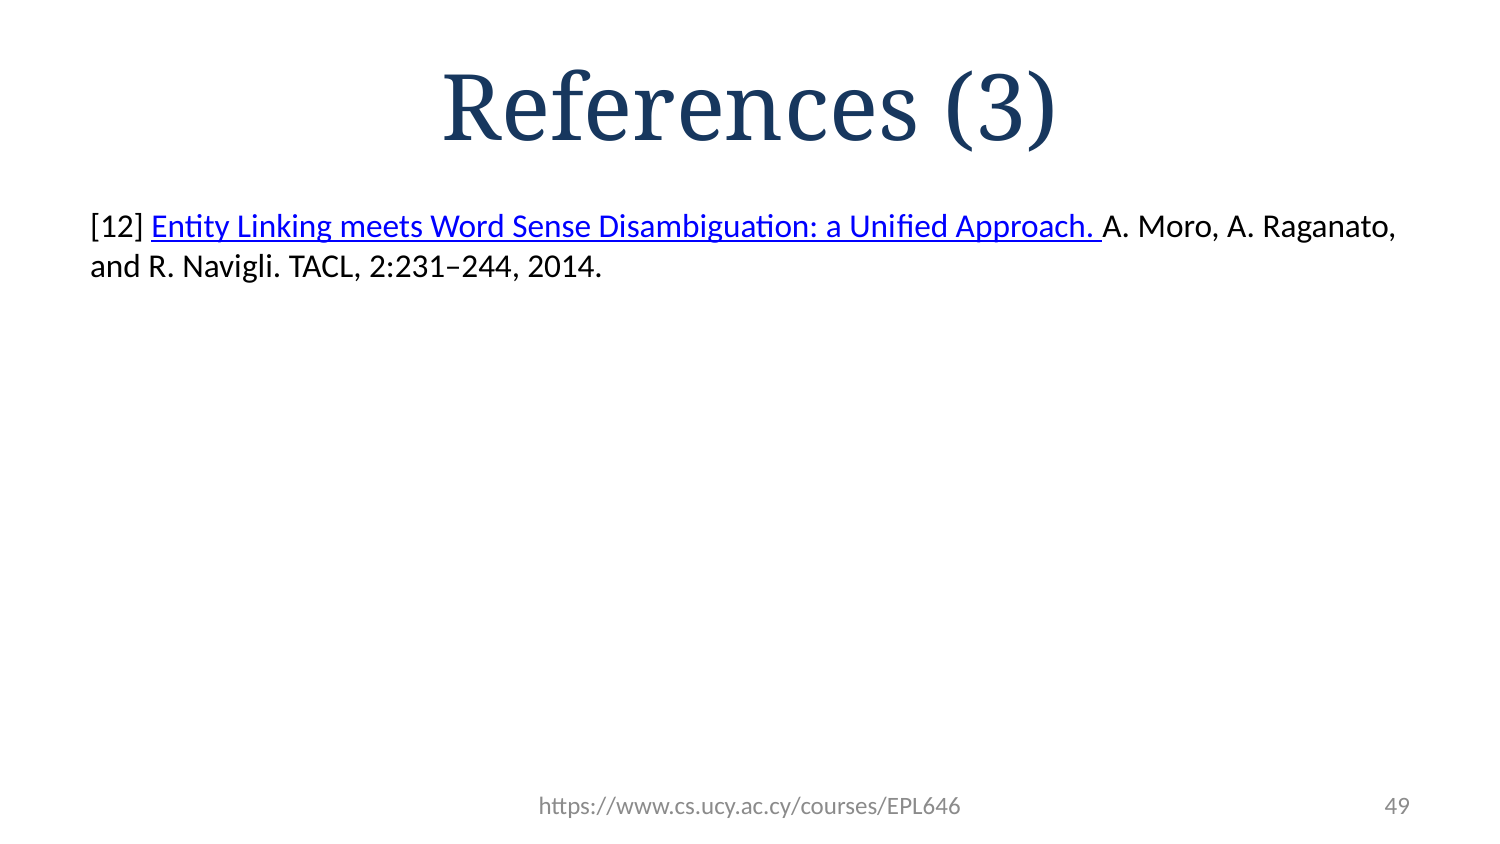

# References (3)
[12] Entity Linking meets Word Sense Disambiguation: a Uniﬁed Approach. A. Moro, A. Raganato, and R. Navigli. TACL, 2:231–244, 2014.
https://www.cs.ucy.ac.cy/courses/EPL646
49